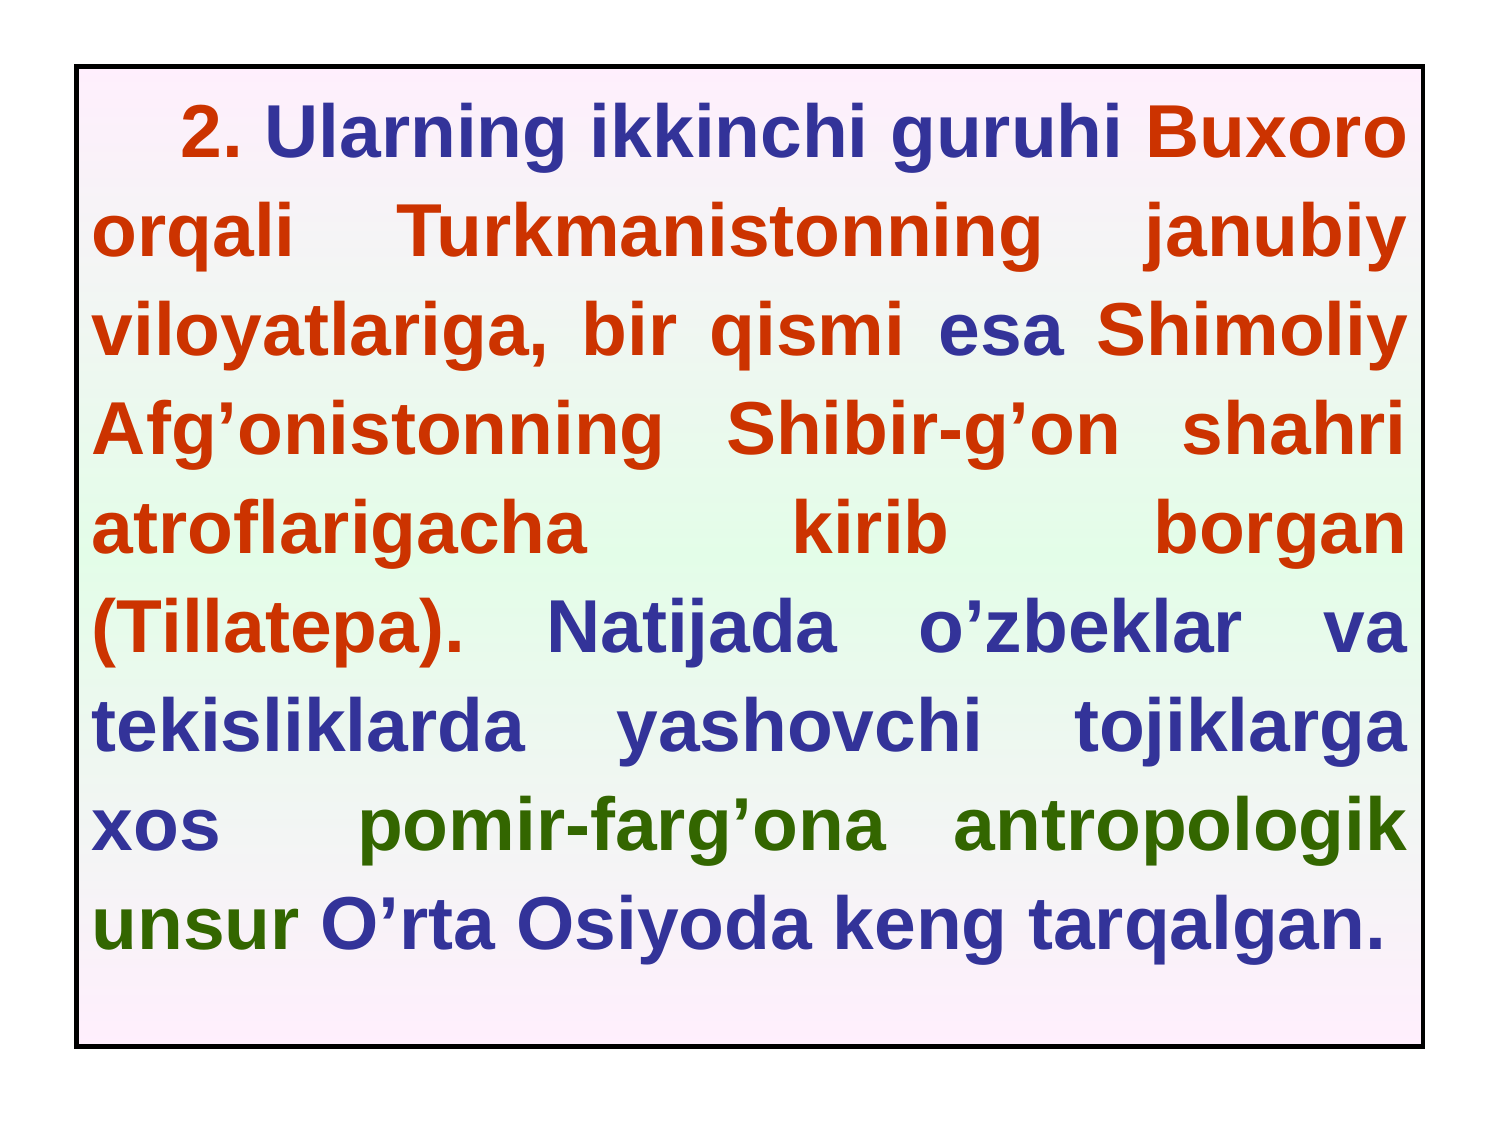

2. Ularning ikkinchi guruhi Buxoro orqali Turkmanistonning janubiy viloyatlariga, bir qismi esa Shimoliy Afg’onistonning Shibir-g’on shahri atroflarigacha kirib borgan (Tillatepa). Natijada o’zbeklar va tekisliklarda yashovchi tojiklarga xos  pomir-farg’ona antropologik unsur O’rta Osiyoda keng tarqalgan.